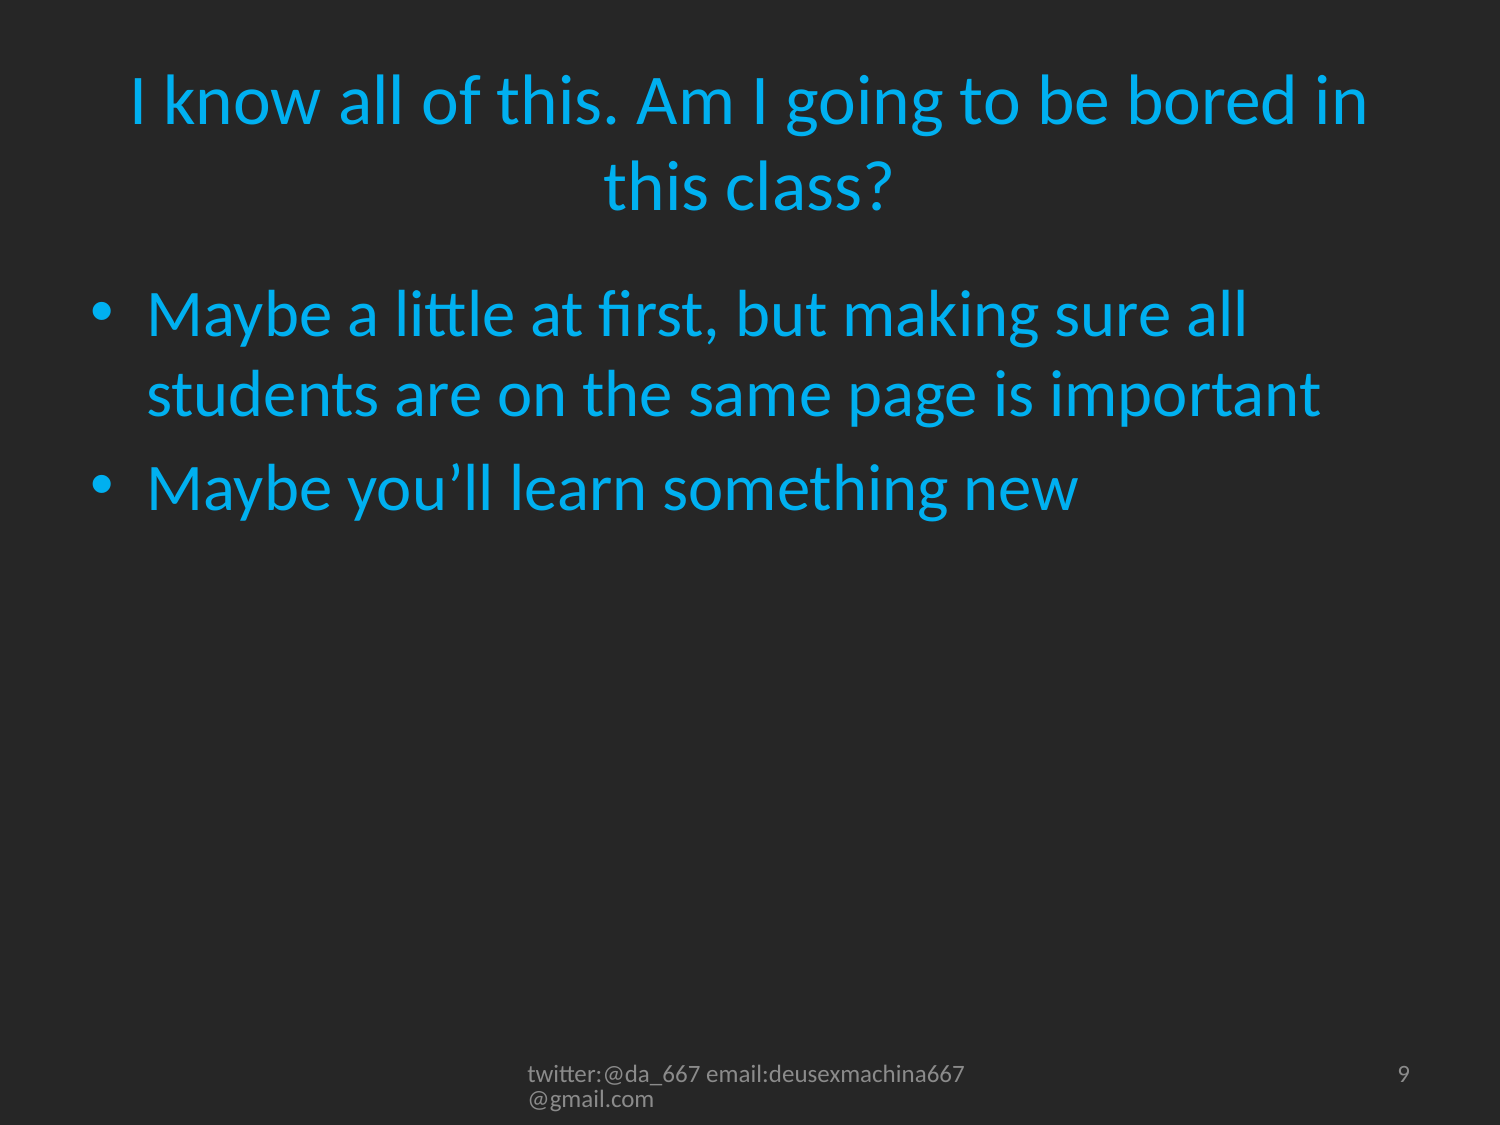

# I know all of this. Am I going to be bored in this class?
Maybe a little at first, but making sure all students are on the same page is important
Maybe you’ll learn something new
twitter:@da_667 email:deusexmachina667@gmail.com
9